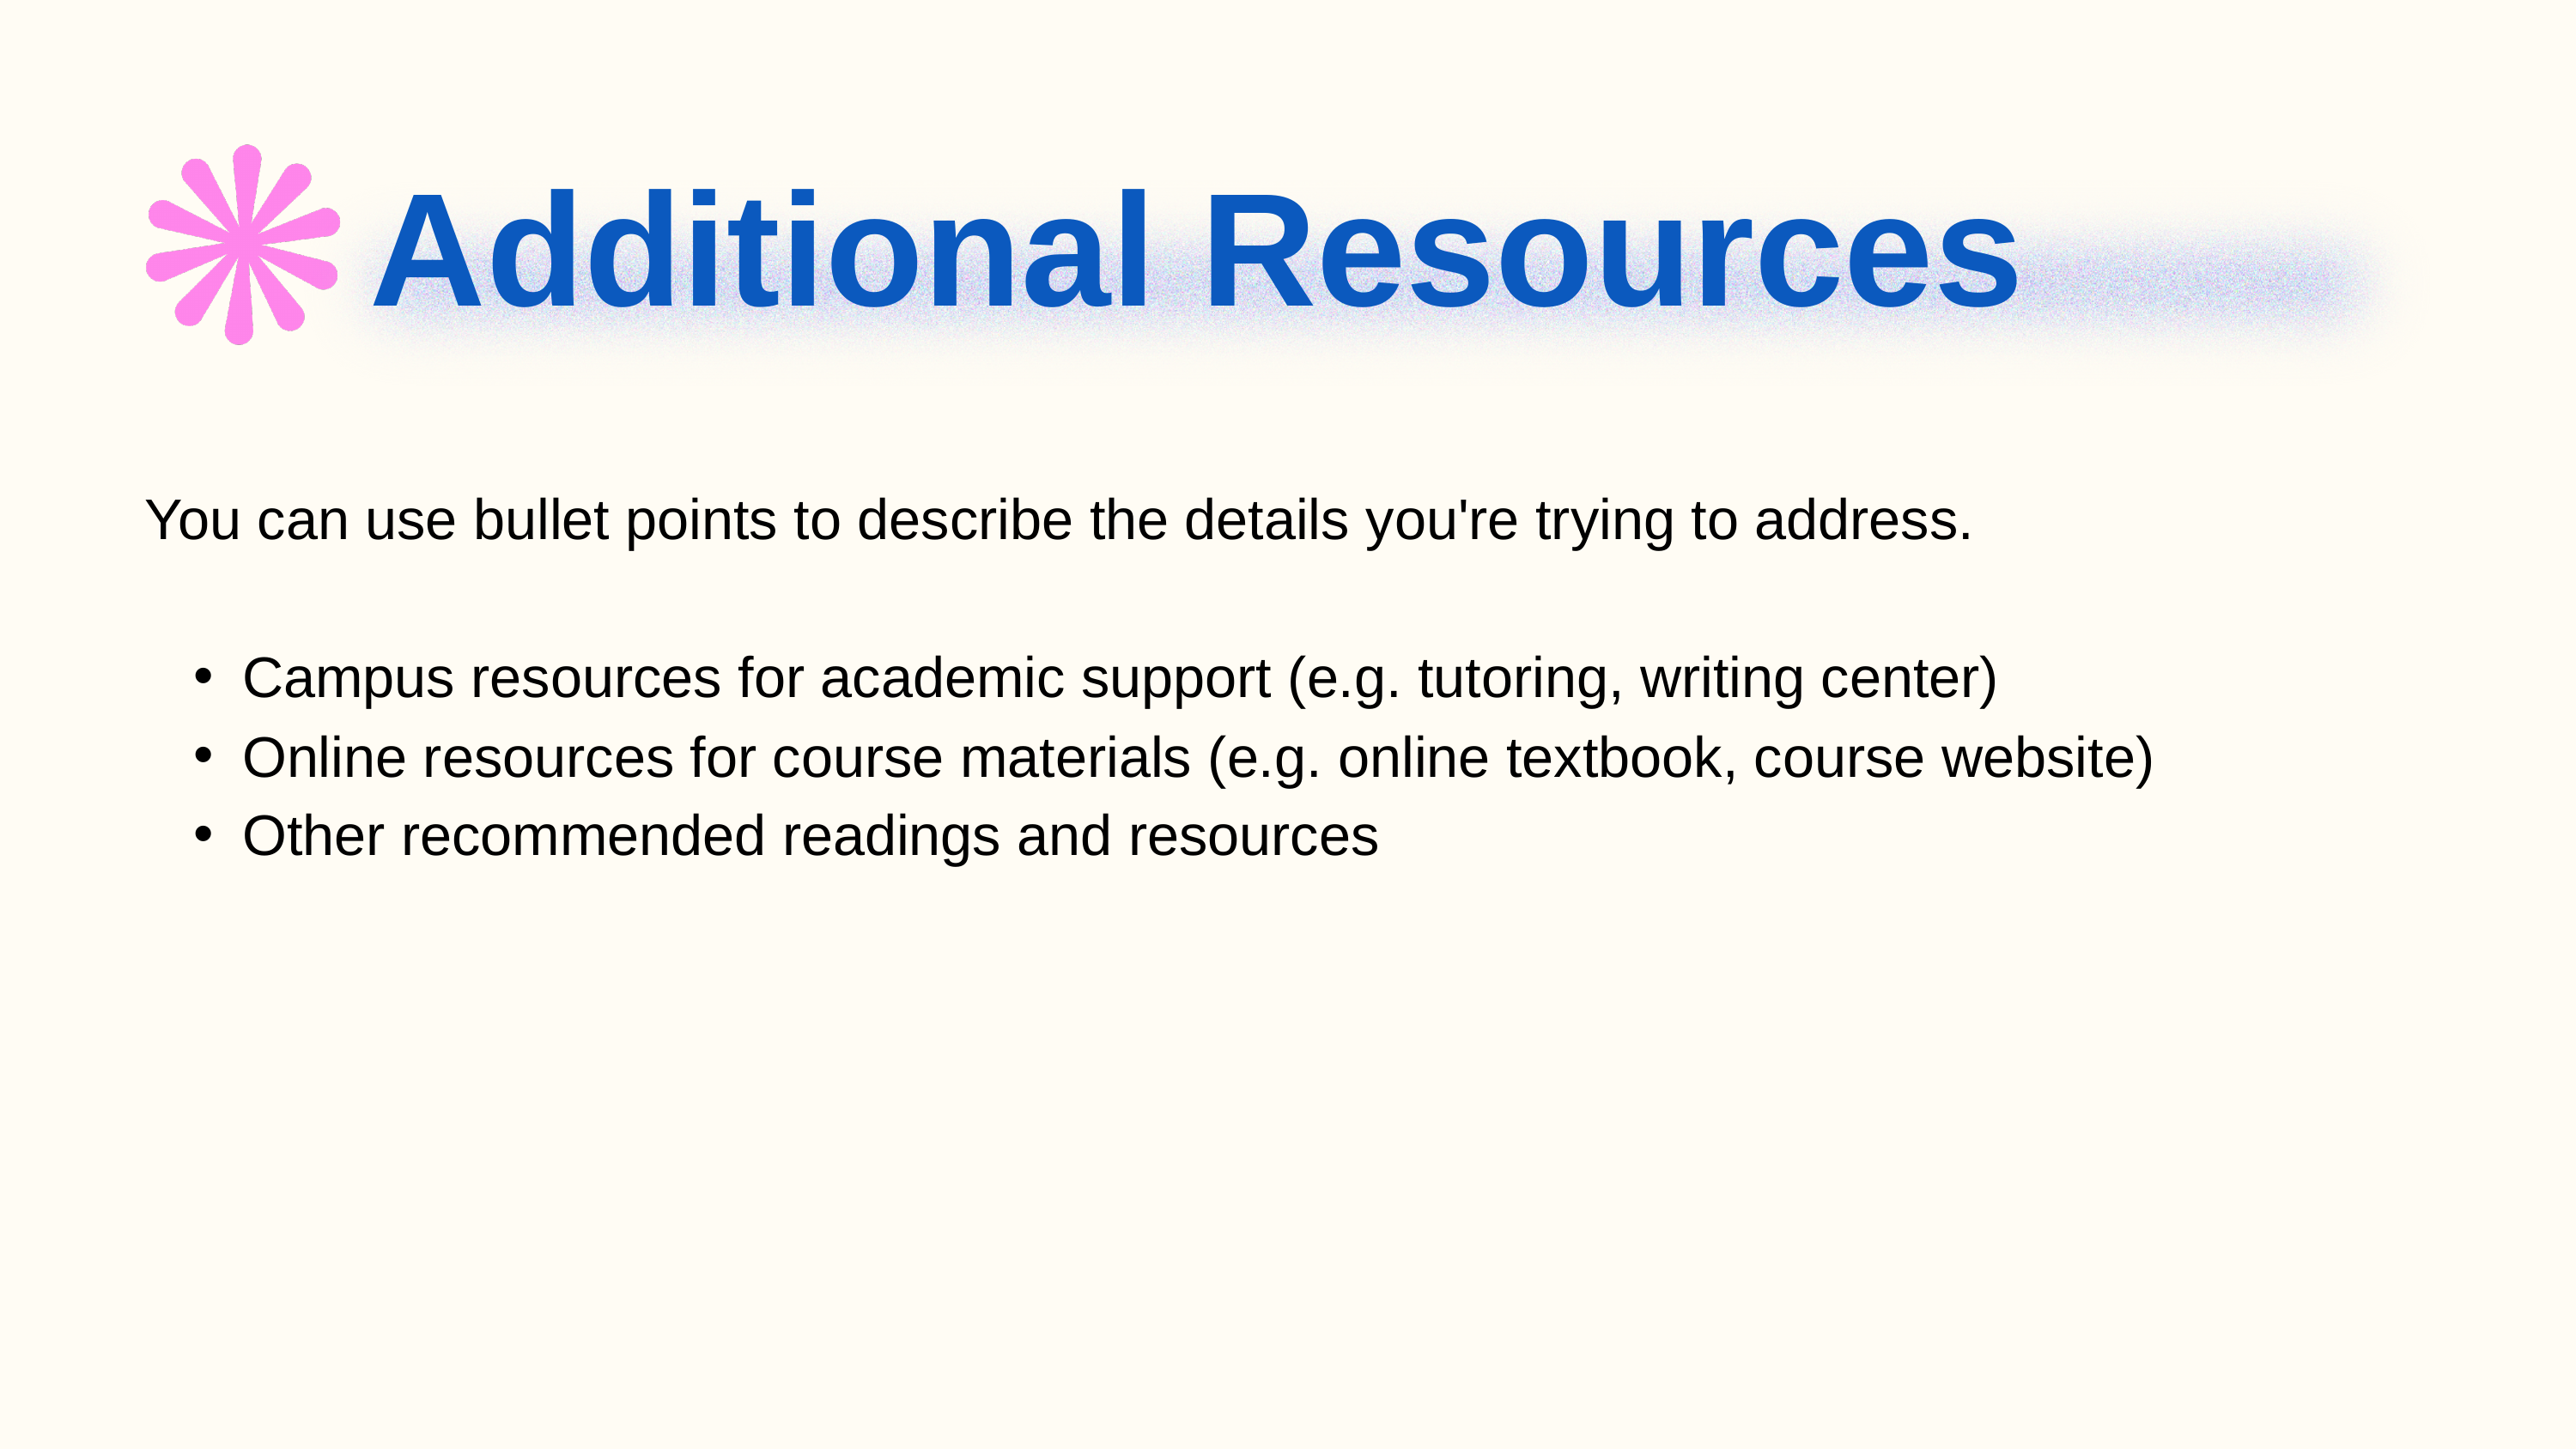

Additional Resources

You can use bullet points to describe the details you're trying to address.

Campus resources for academic support (e.g. tutoring, writing center)
Online resources for course materials (e.g. online textbook, course website)
Other recommended readings and resources